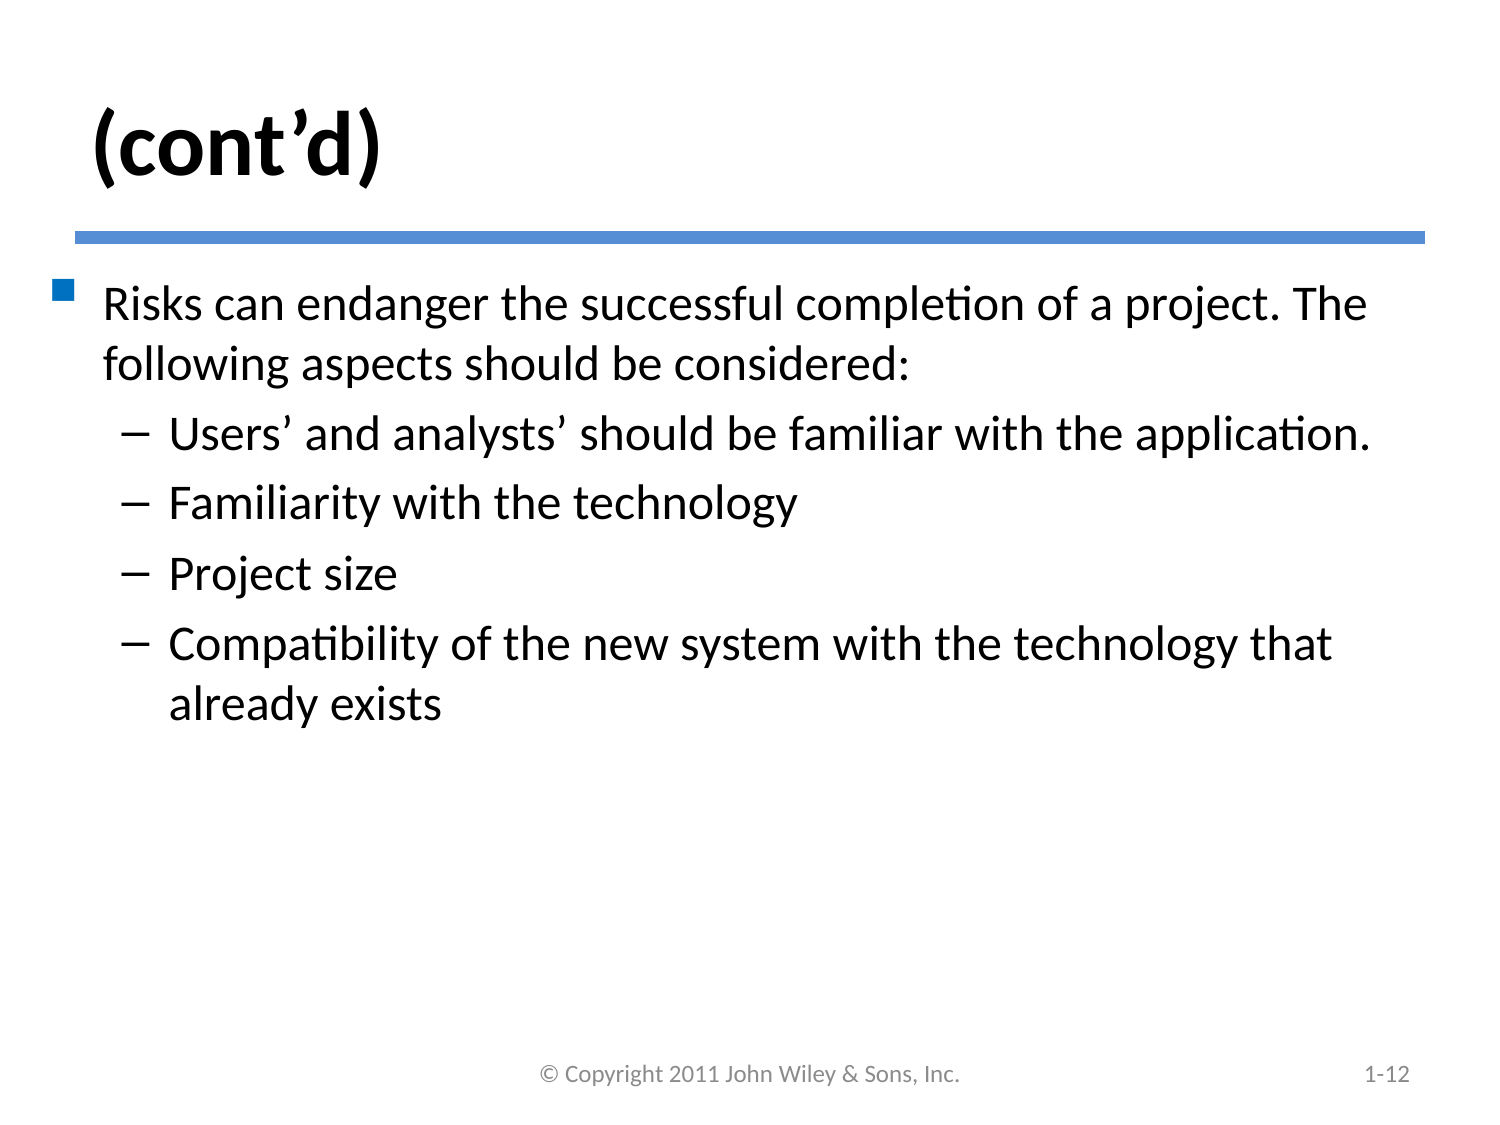

# (cont’d)
Risks can endanger the successful completion of a project. The following aspects should be considered:
Users’ and analysts’ should be familiar with the application.
Familiarity with the technology
Project size
Compatibility of the new system with the technology that already exists
© Copyright 2011 John Wiley & Sons, Inc.
1-12